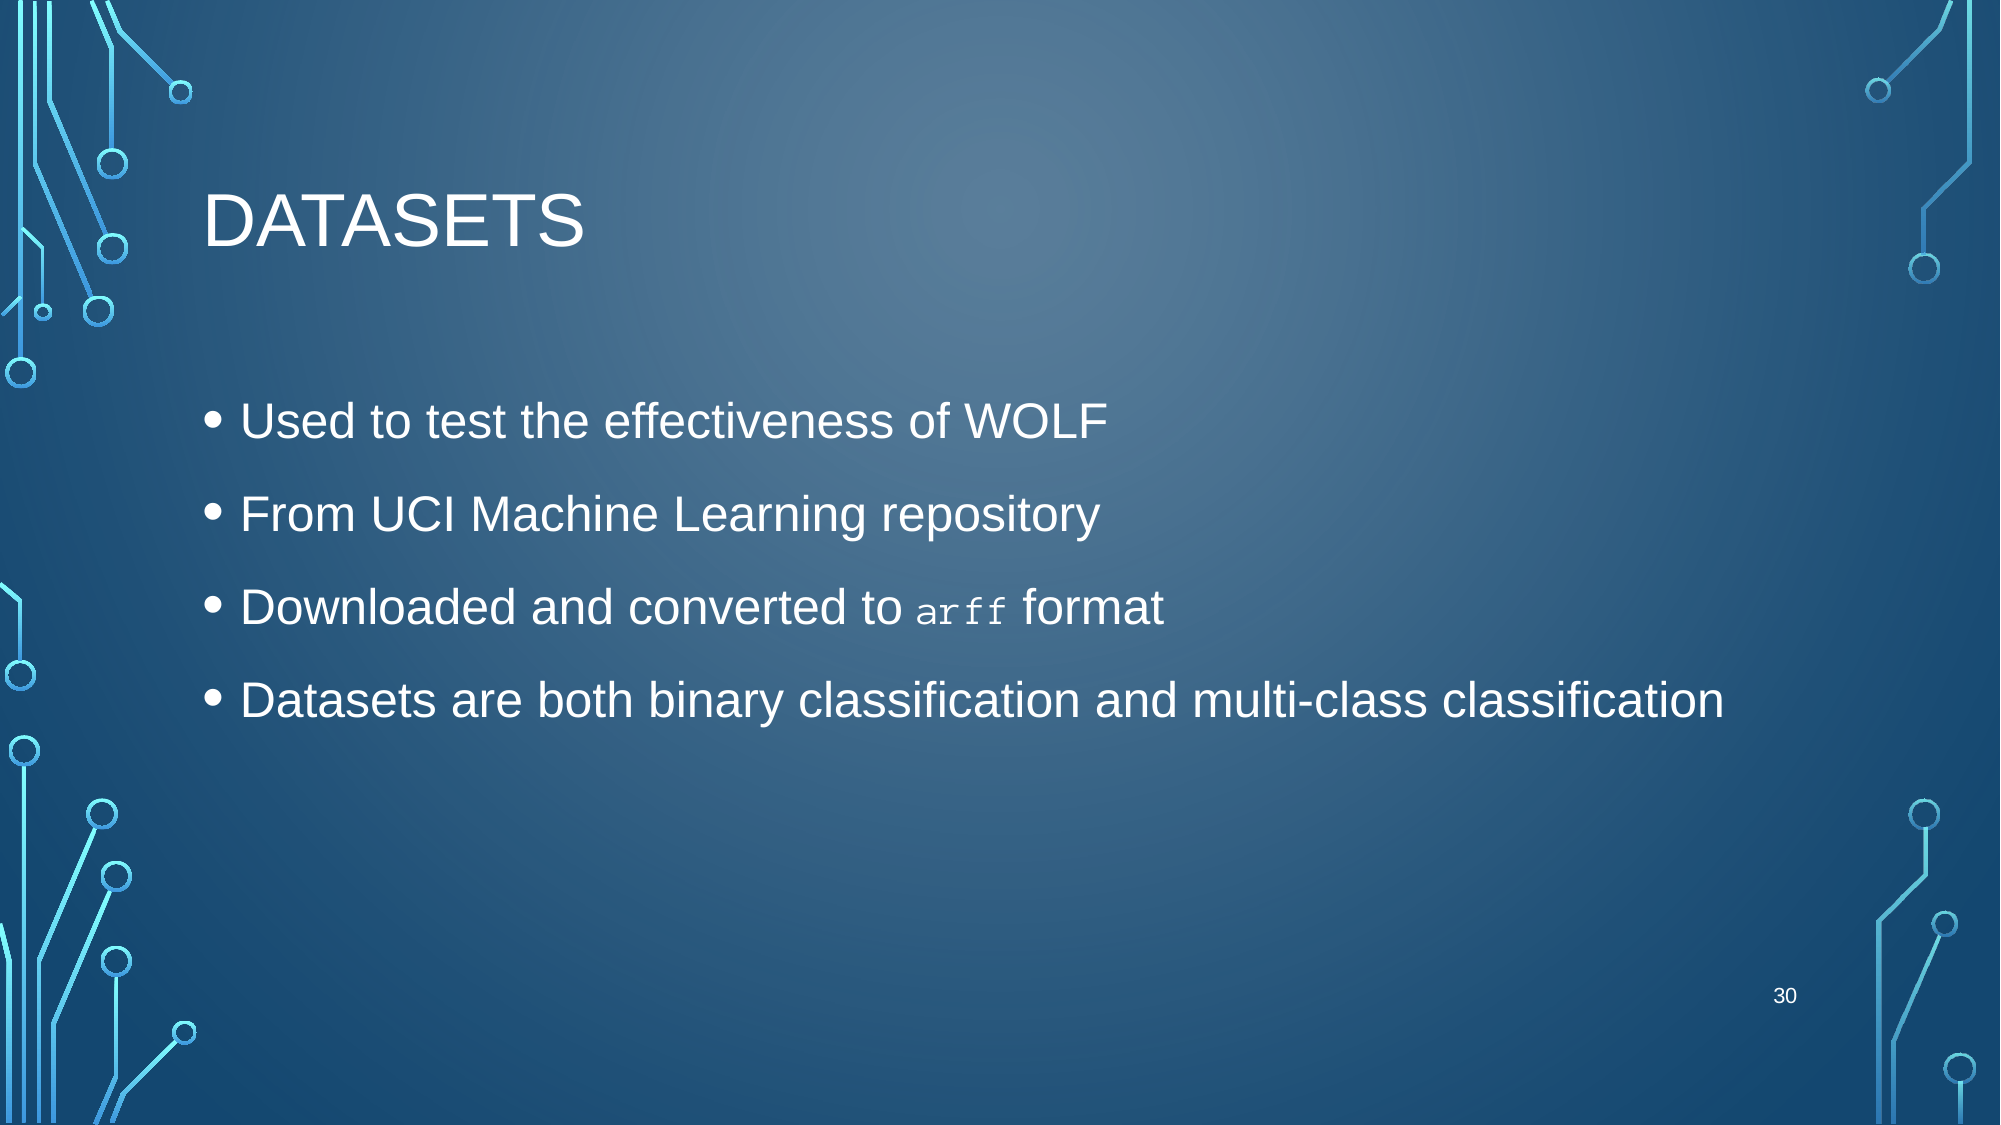

# datasets
Used to test the effectiveness of WOLF
From UCI Machine Learning repository
Downloaded and converted to arff format
Datasets are both binary classification and multi-class classification
30